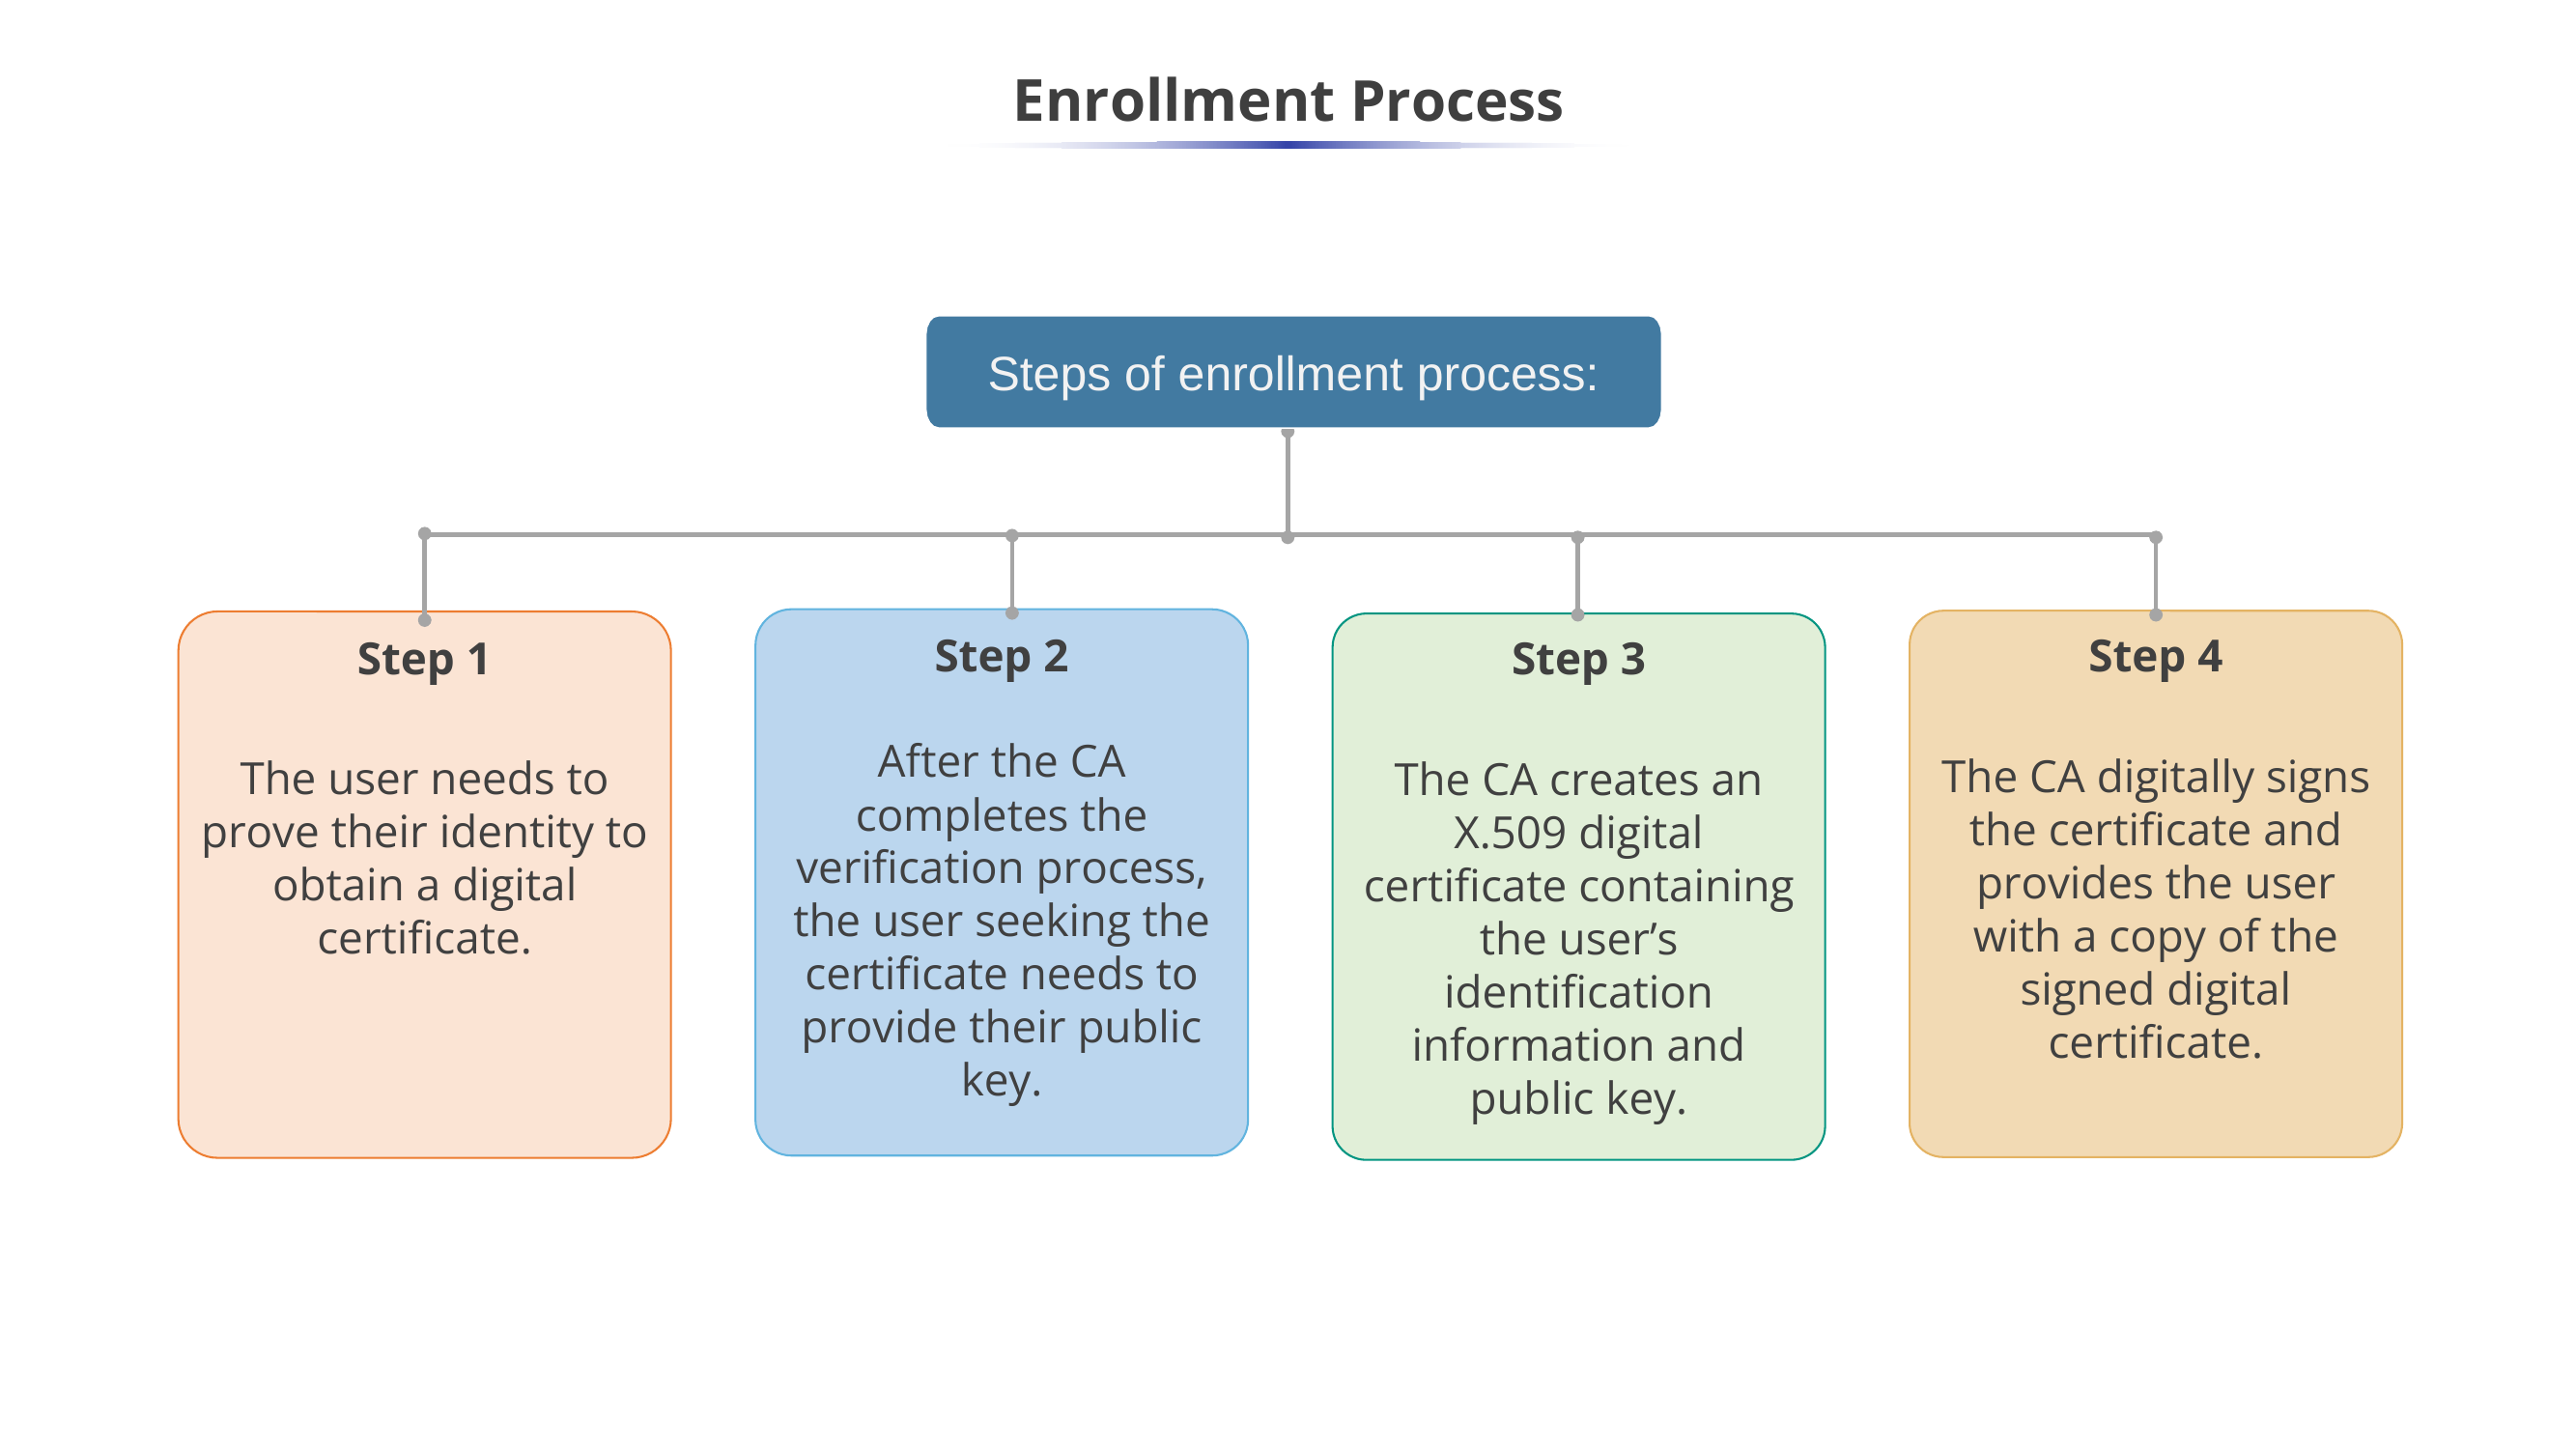

# Enrollment Process

Steps of enrollment process:
Step 2

After the CA completes the verification process, the user seeking the certificate needs to provide their public key.
Step 4

The CA digitally signs the certificate and provides the user with a copy of the signed digital certificate.
Step 1

The user needs to prove their identity to obtain a digital certificate.
Step 3

The CA creates an X.509 digital certificate containing the user’s identification information and public key.